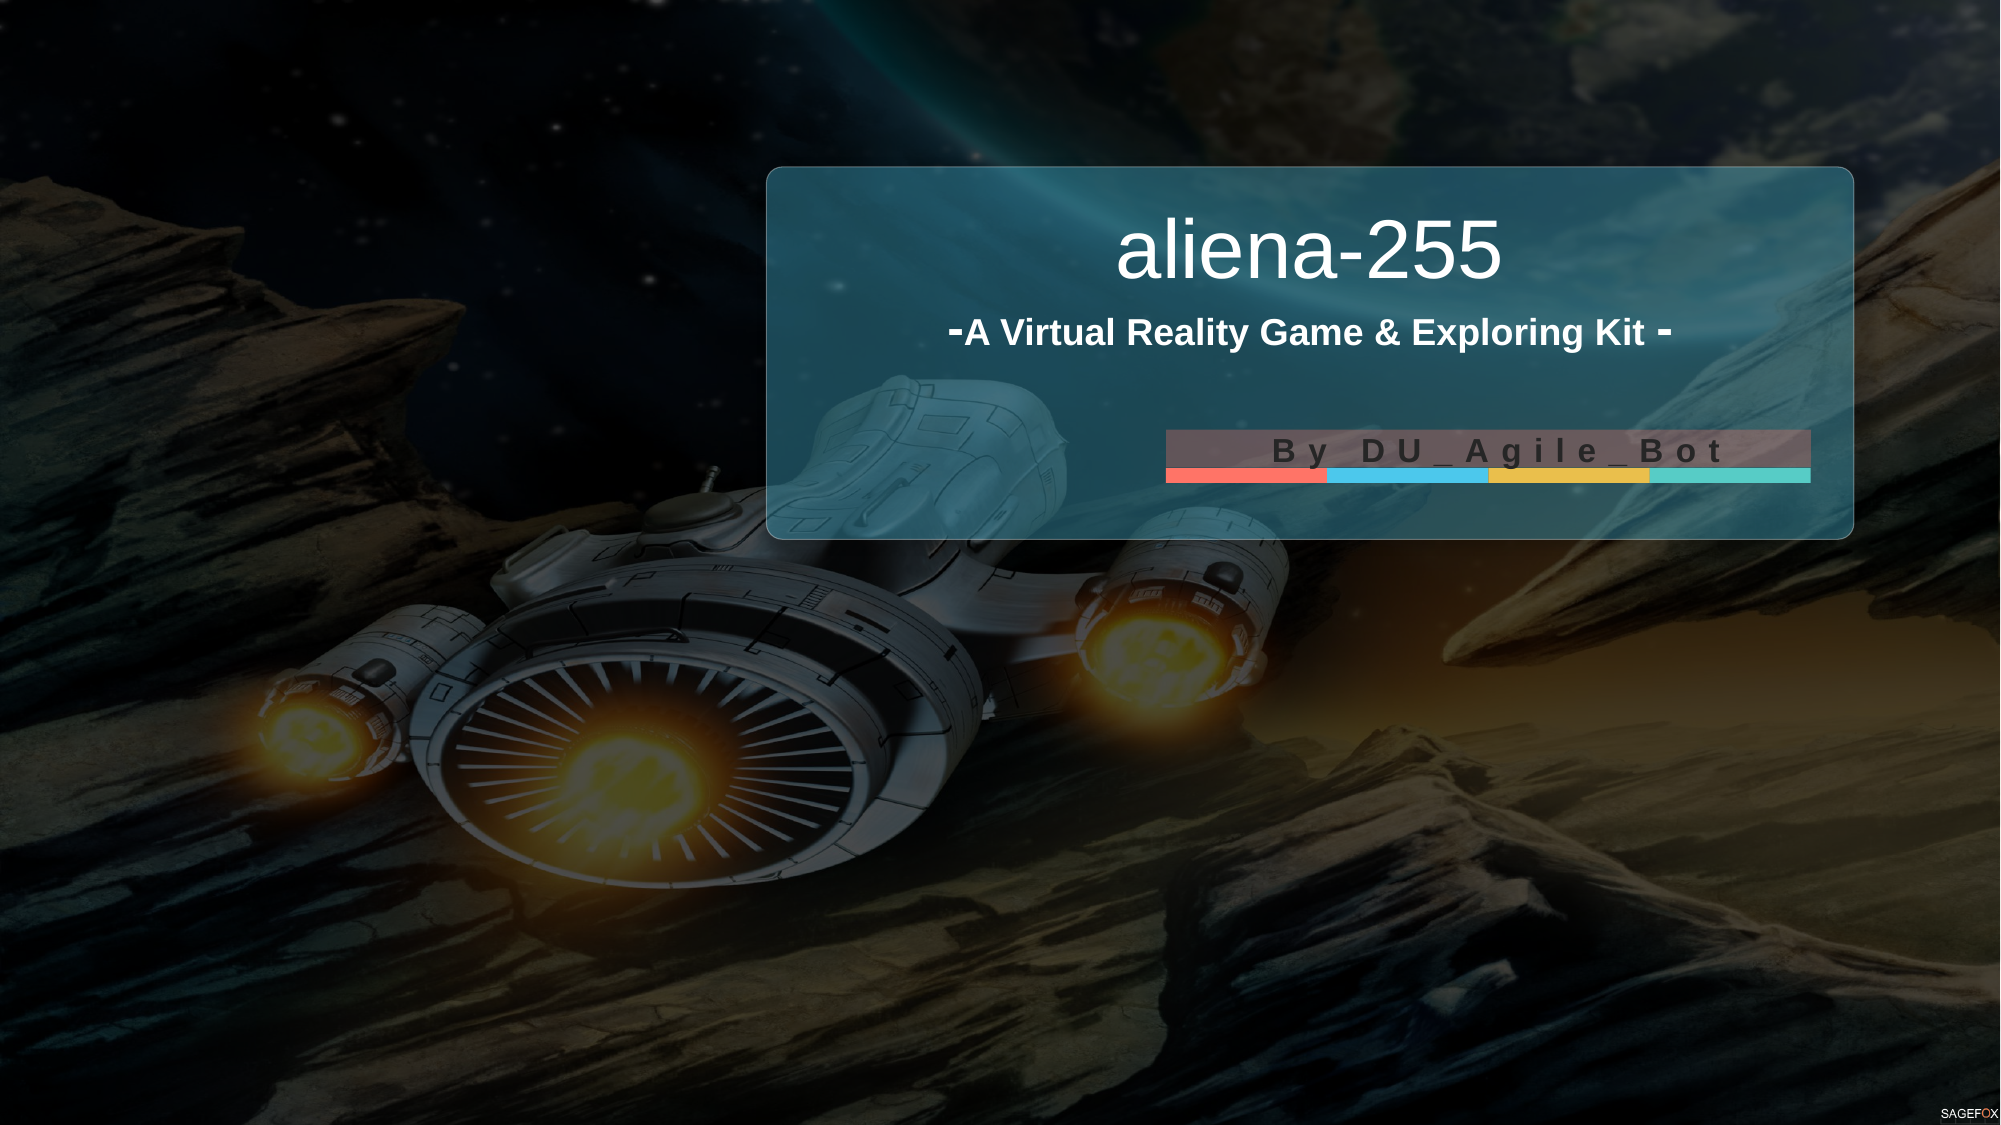

aliena-255
-A Virtual Reality Game & Exploring Kit -
By DU_Agile_Bot